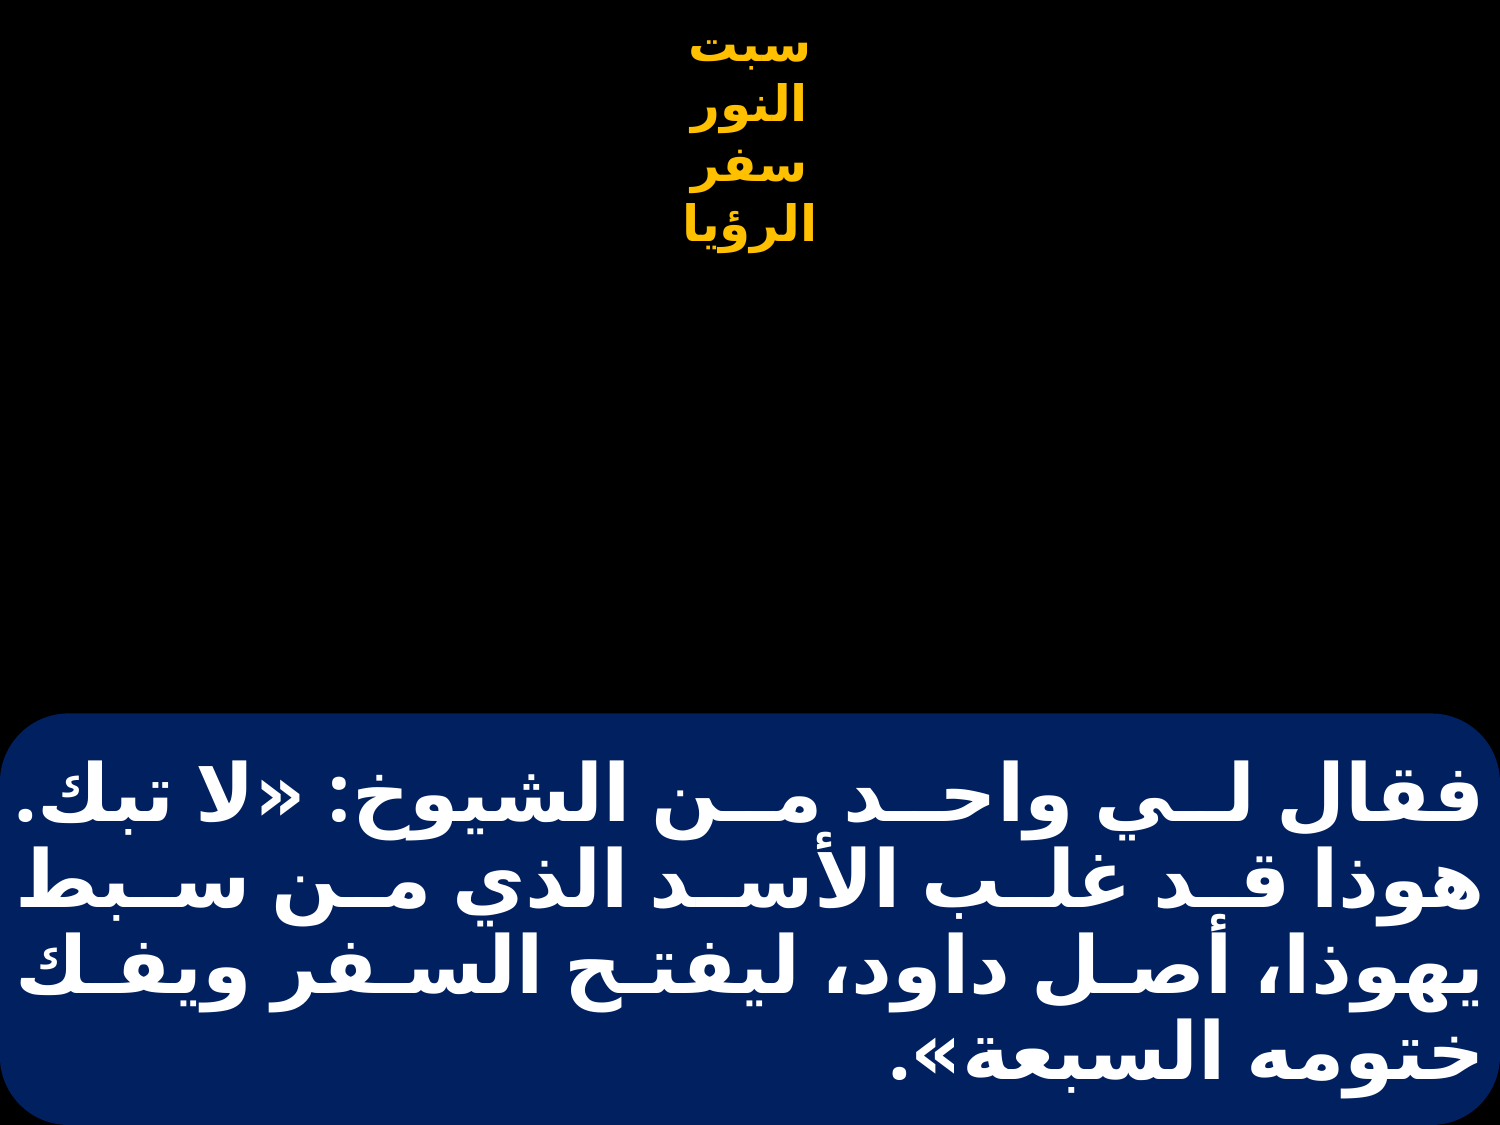

# فقال لي واحد من الشيوخ: «لا تبك. هوذا قد غلب الأسد الذي من سبط يهوذا، أصل داود، ليفتح السفر ويفك ختومه السبعة».